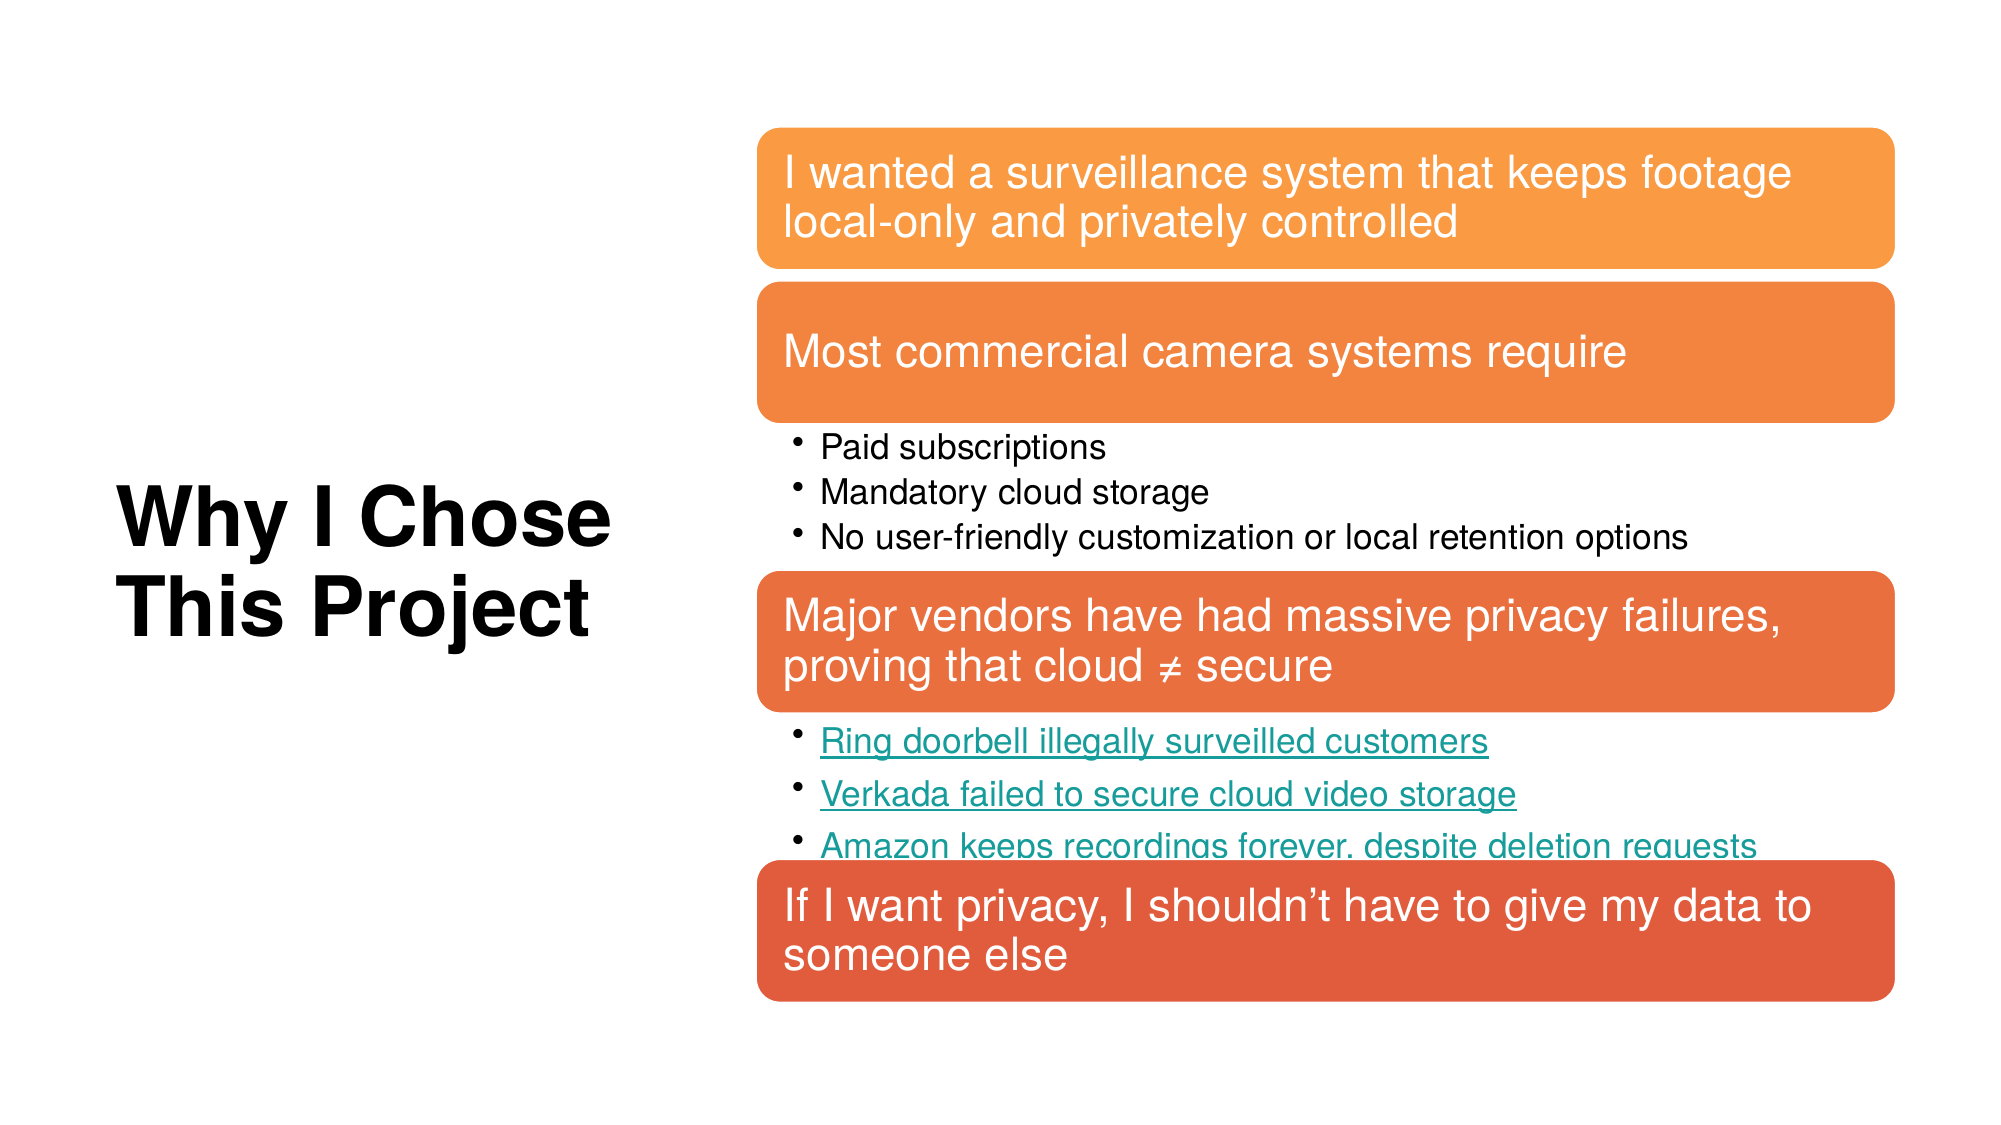

# Why I Chose This Project
I wanted a surveillance system that keeps footage local-only and privately controlled
Most commercial camera systems require
Paid subscriptions
Mandatory cloud storage
No user-friendly customization or local retention options
Major vendors have had massive privacy failures, proving that cloud ≠ secure
Ring doorbell illegally surveilled customers
Verkada failed to secure cloud video storage
Amazon keeps recordings forever, despite deletion requests
If I want privacy, I shouldn’t have to give my data to someone else